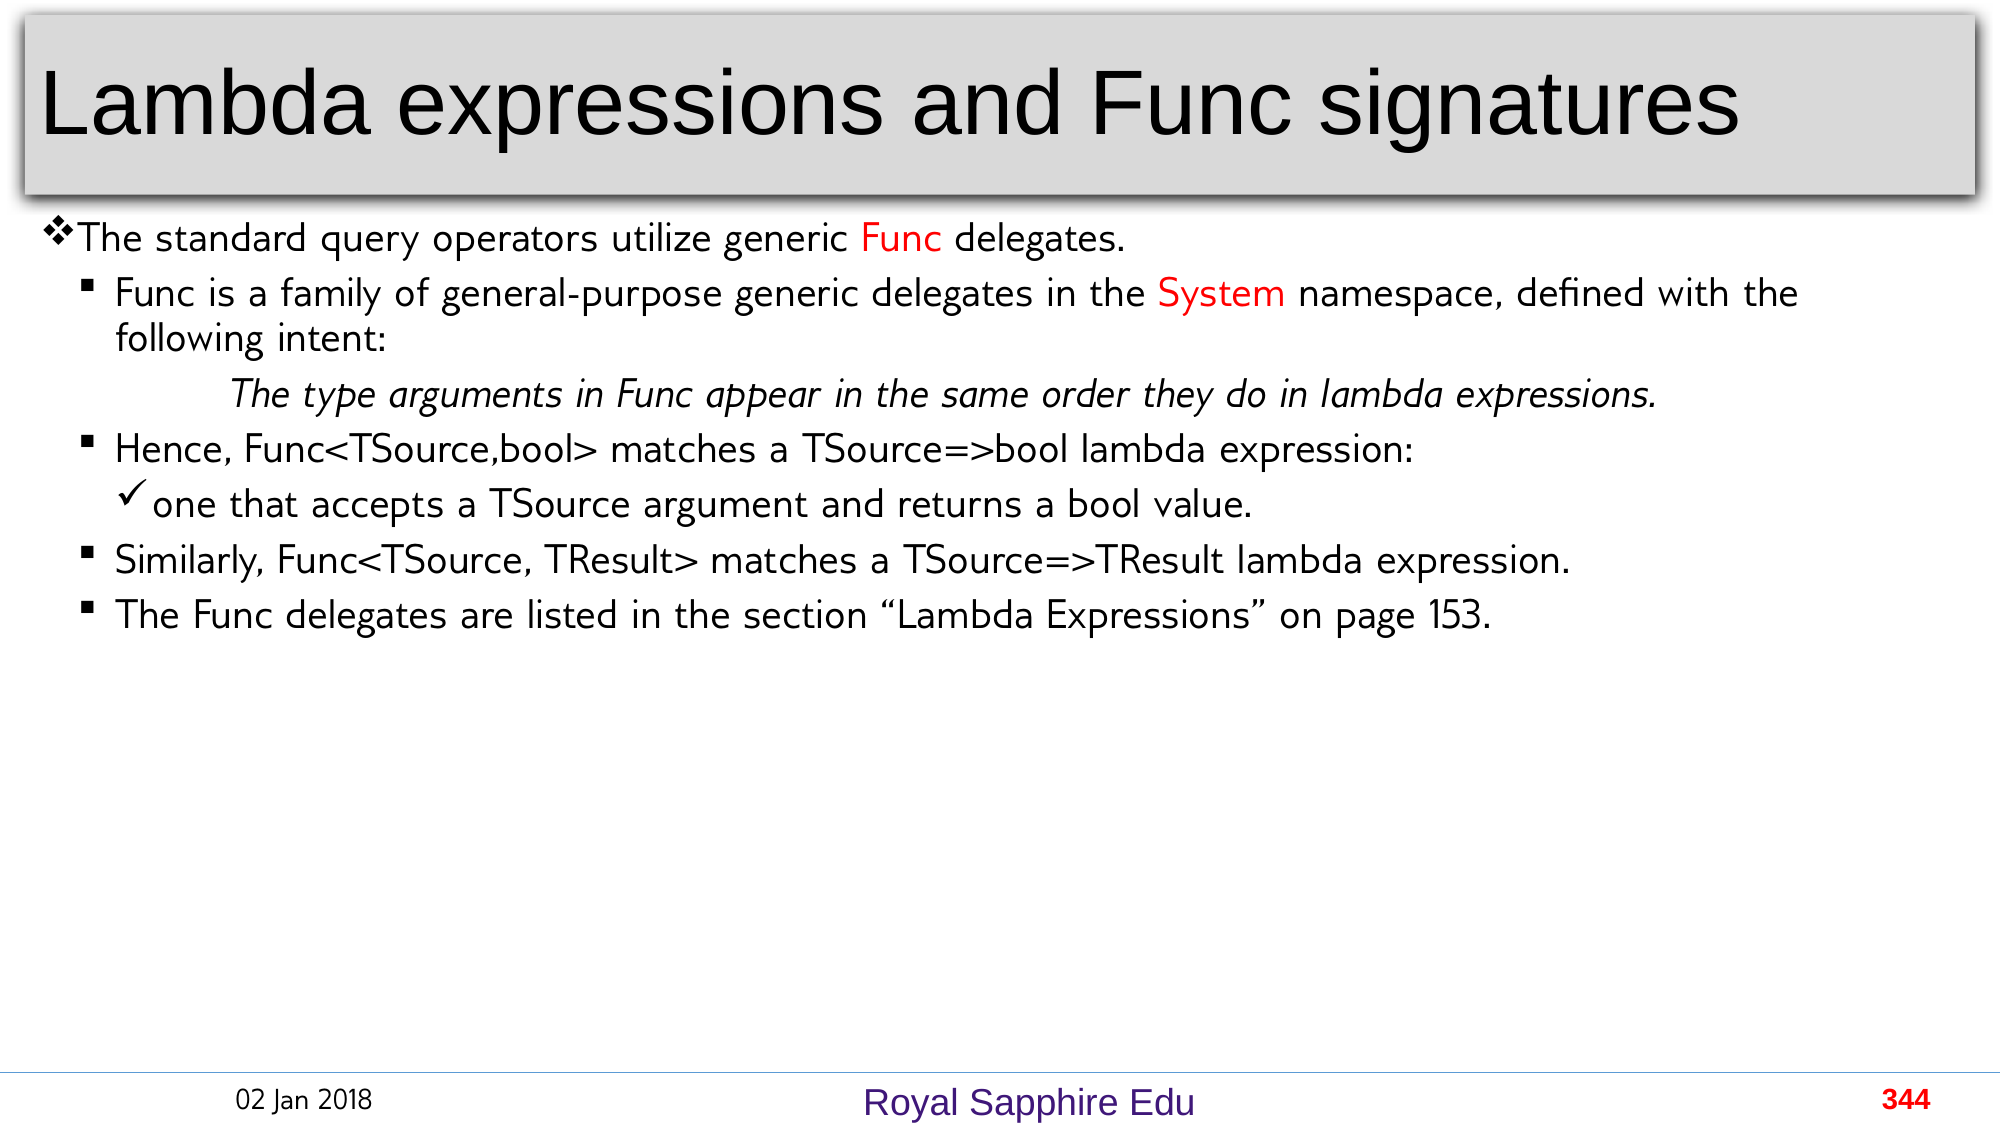

# Lambda expressions and Func signatures
The standard query operators utilize generic Func delegates.
Func is a family of general-purpose generic delegates in the System namespace, defined with the following intent:
	The type arguments in Func appear in the same order they do in lambda expressions.
Hence, Func<TSource,bool> matches a TSource=>bool lambda expression:
one that accepts a TSource argument and returns a bool value.
Similarly, Func<TSource, TResult> matches a TSource=>TResult lambda expression.
The Func delegates are listed in the section “Lambda Expressions” on page 153.
02 Jan 2018
344